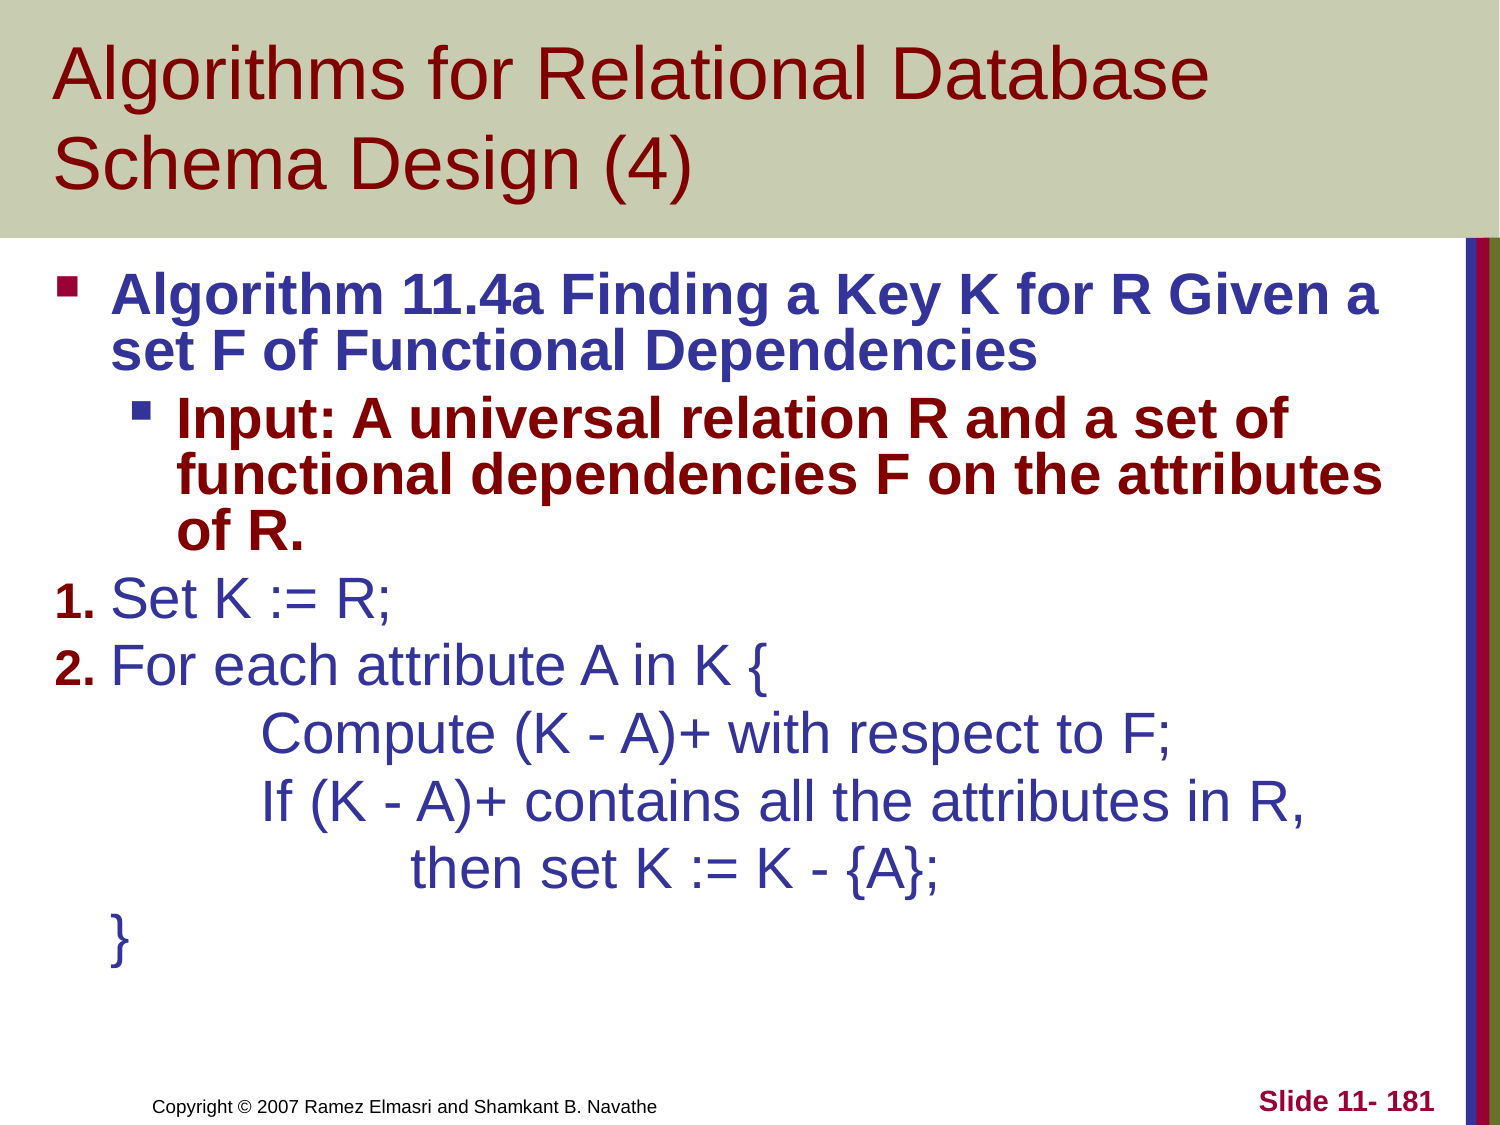

# Algorithms for Relational Database Schema Design (4)
Algorithm 11.4a Finding a Key K for R Given a set F of Functional Dependencies
Input: A universal relation R and a set of functional dependencies F on the attributes of R.
1. Set K := R;
2. For each attribute A in K {
		Compute (K - A)+ with respect to F;
		If (K - A)+ contains all the attributes in R,
			then set K := K - {A};
	}
Slide 11- 181